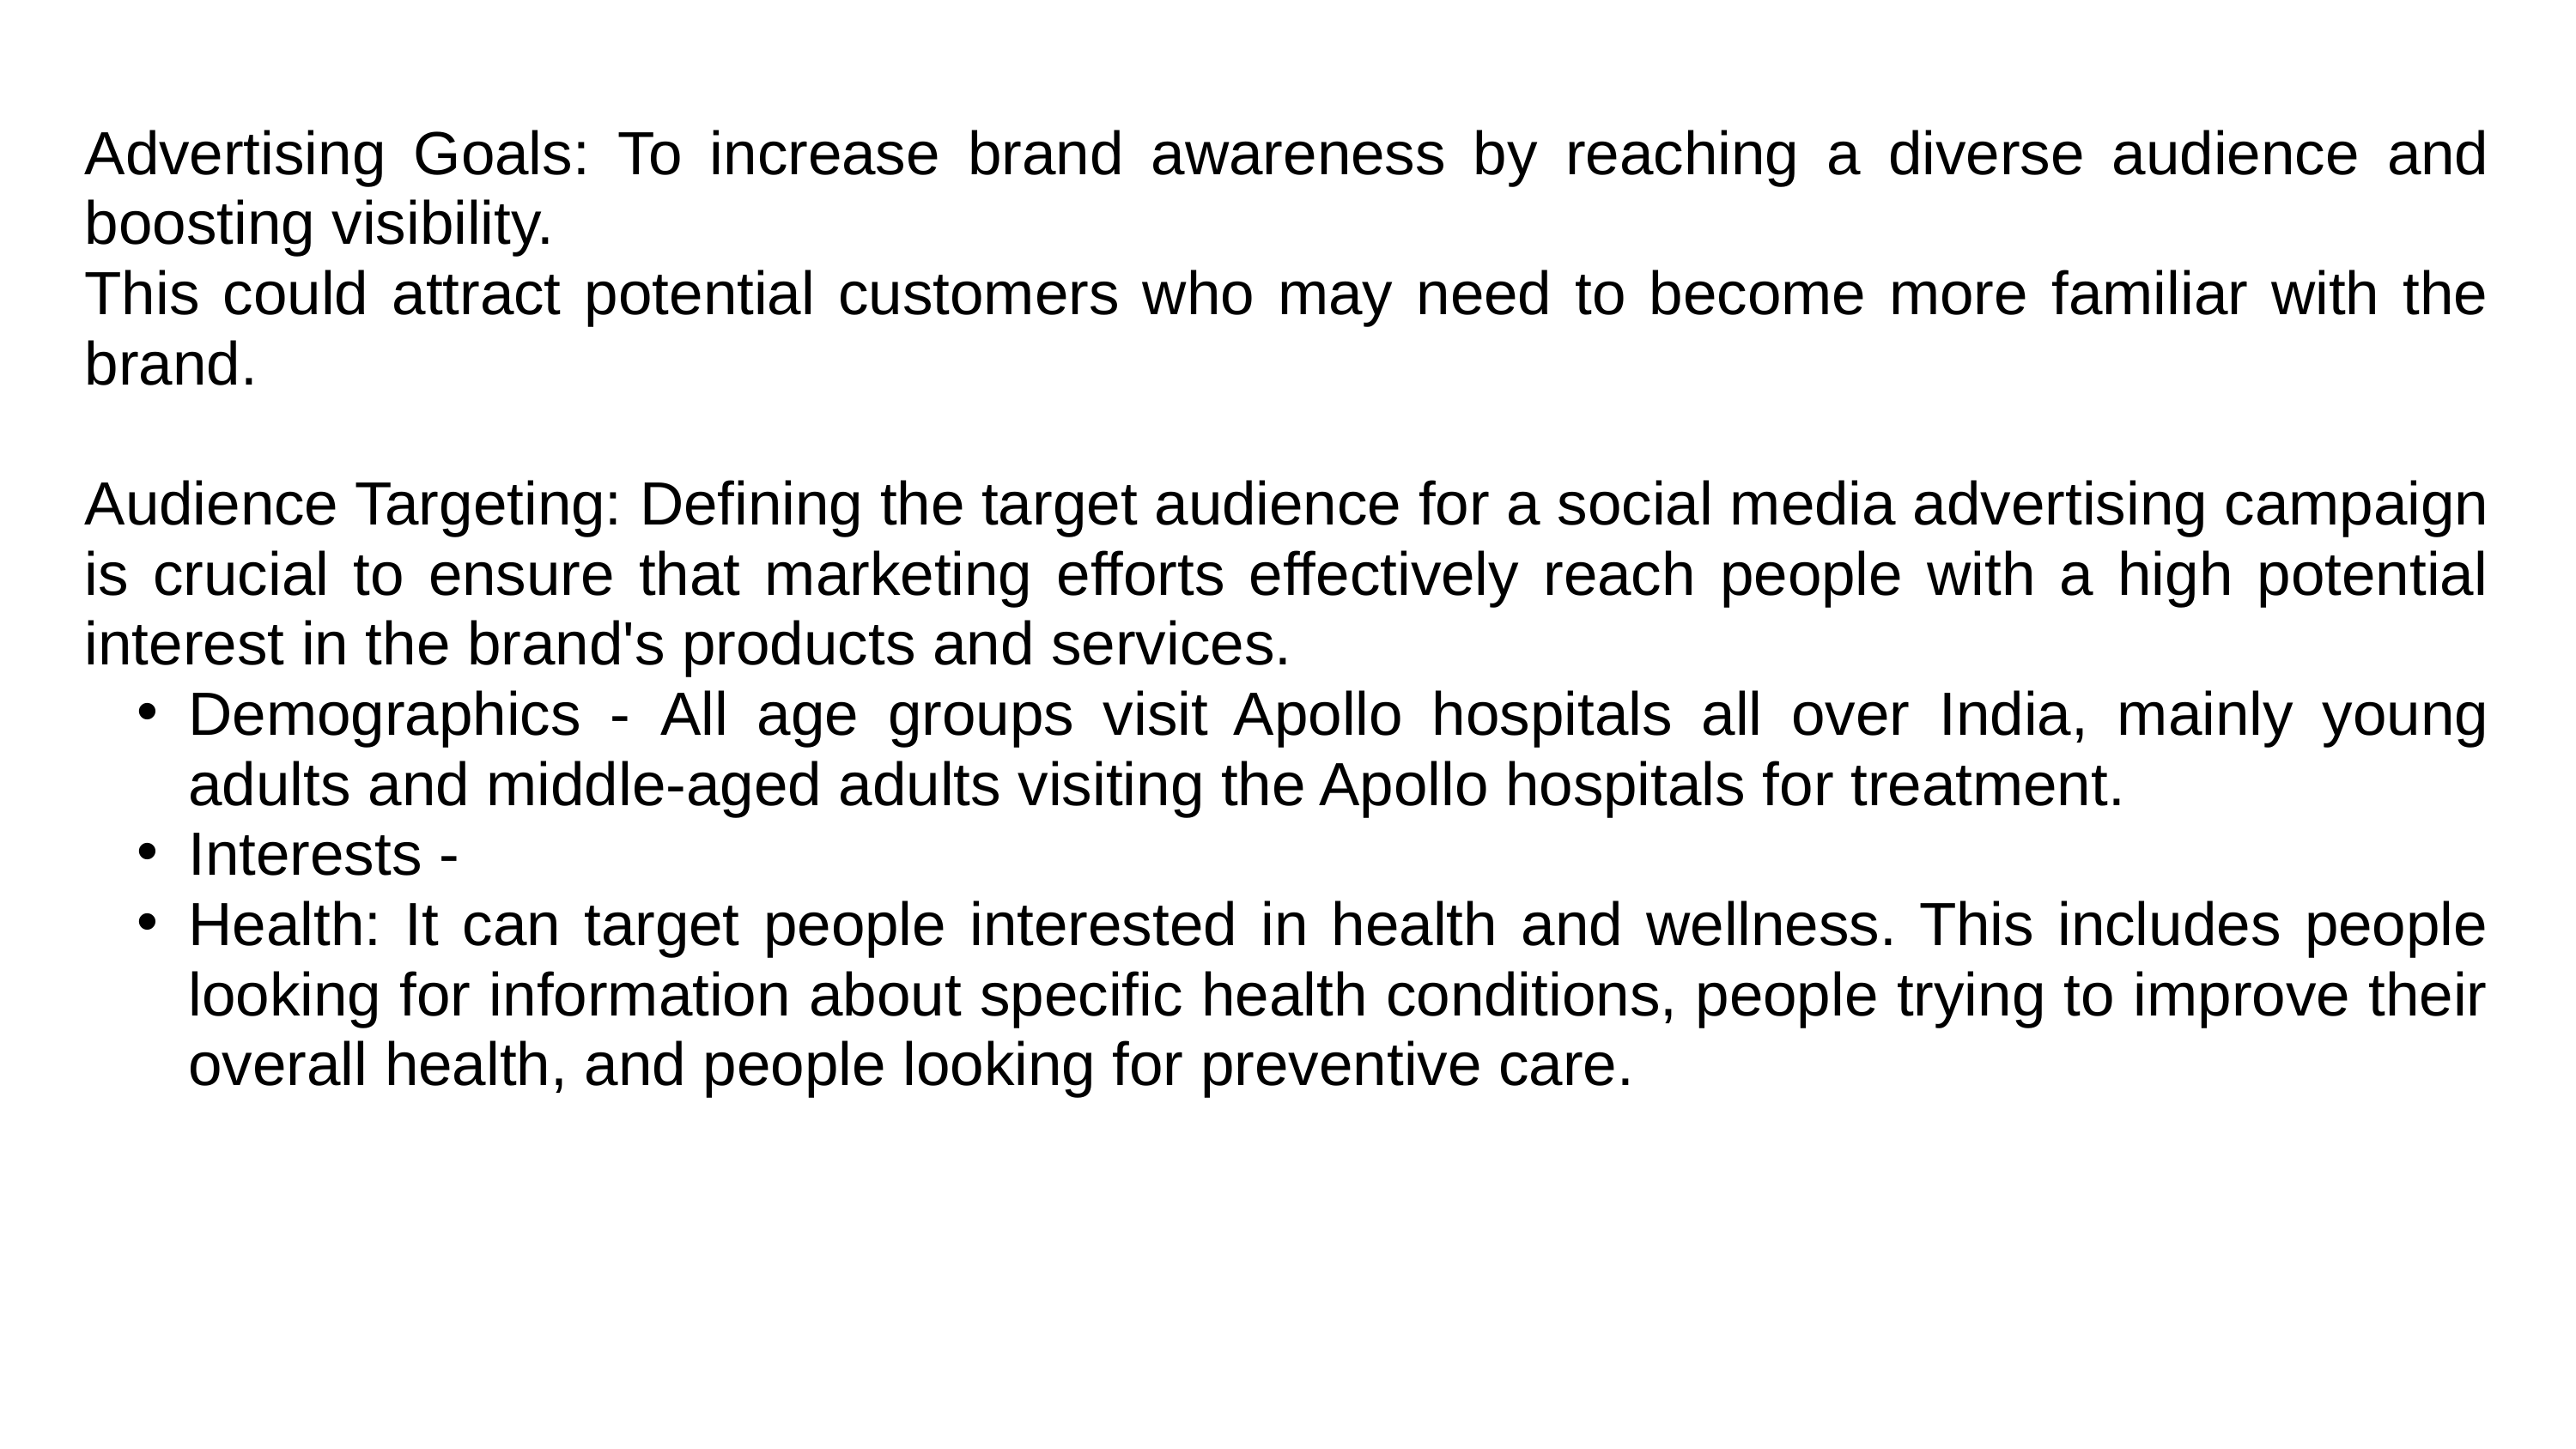

Advertising Goals: To increase brand awareness by reaching a diverse audience and boosting visibility.
This could attract potential customers who may need to become more familiar with the brand.

Audience Targeting: Defining the target audience for a social media advertising campaign is crucial to ensure that marketing efforts effectively reach people with a high potential interest in the brand's products and services.
Demographics - All age groups visit Apollo hospitals all over India, mainly young adults and middle-aged adults visiting the Apollo hospitals for treatment.
Interests -
Health: It can target people interested in health and wellness. This includes people looking for information about specific health conditions, people trying to improve their overall health, and people looking for preventive care.